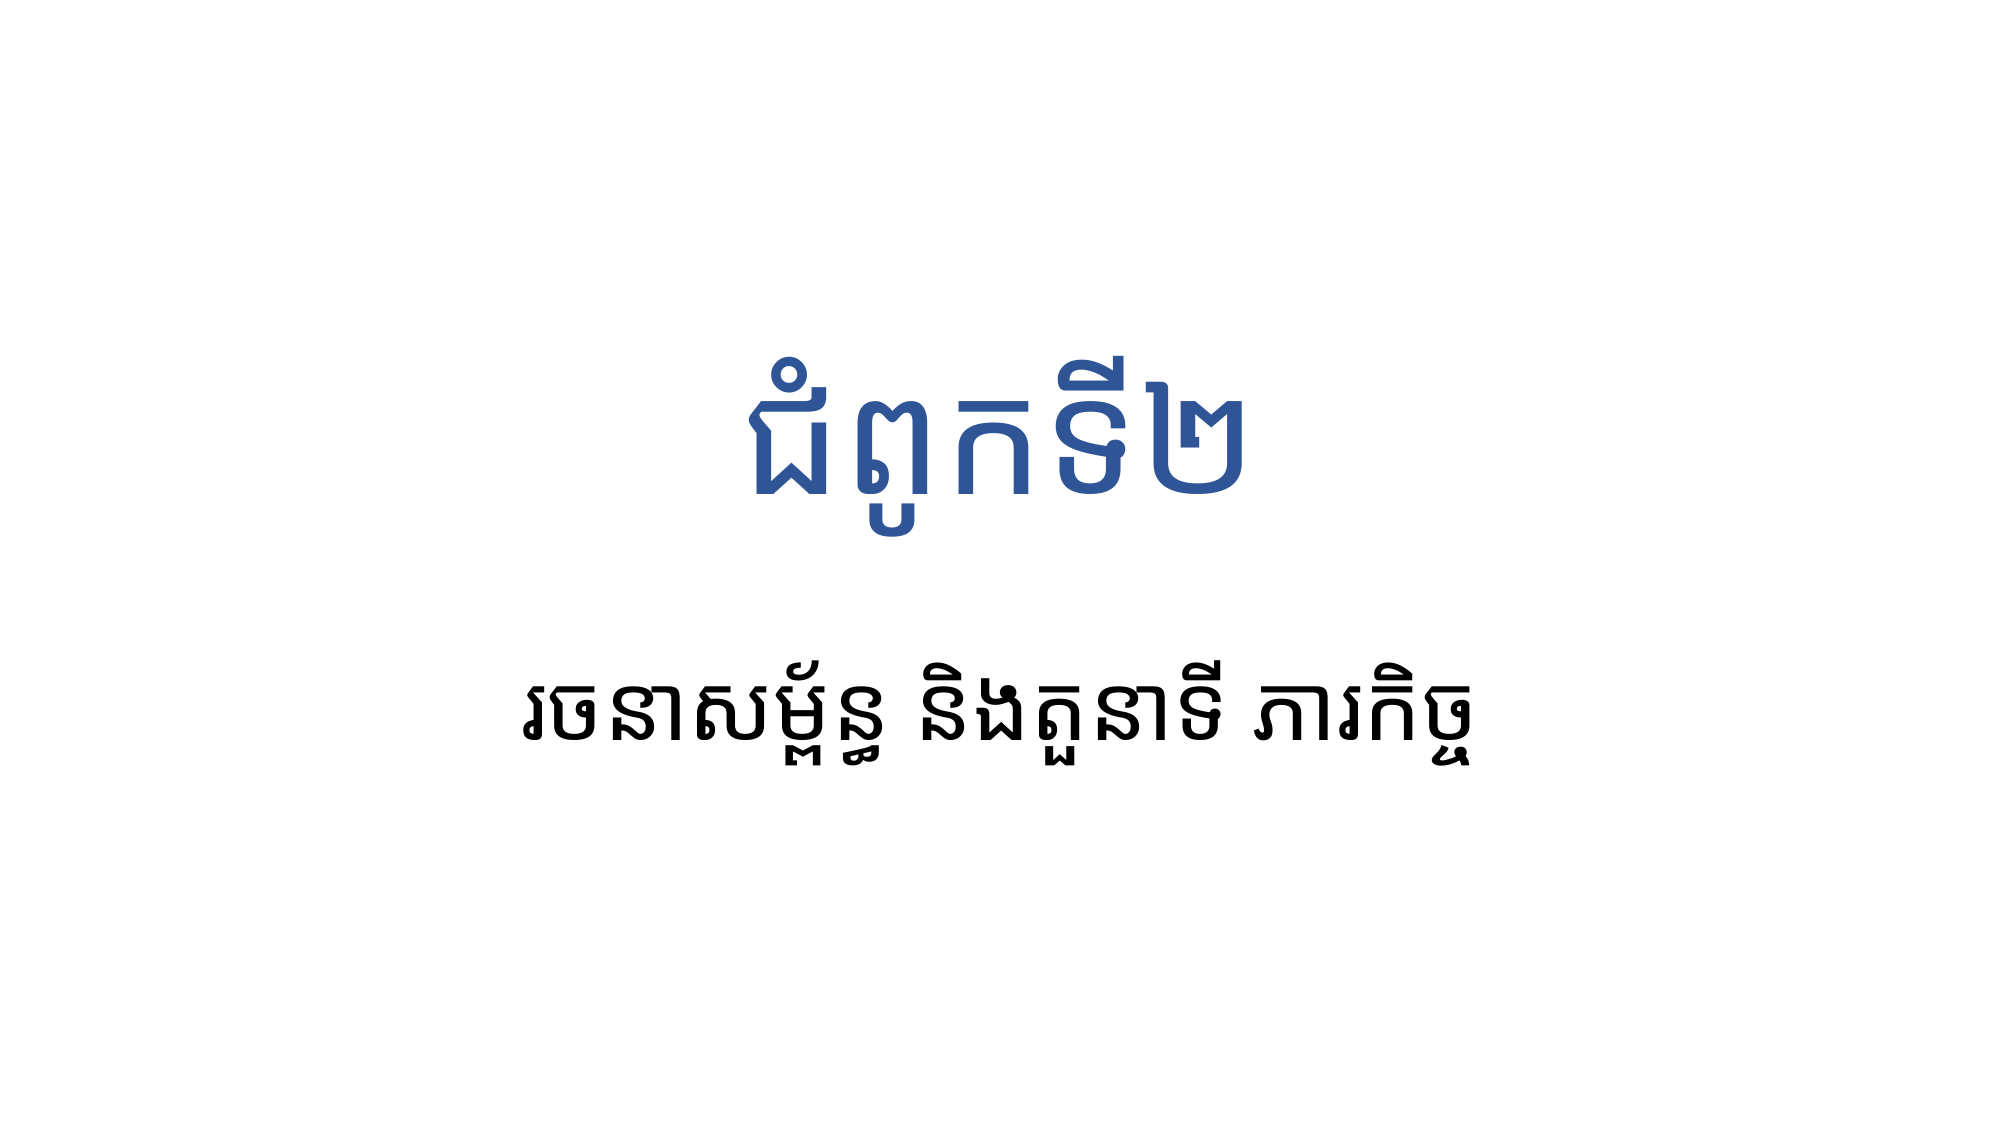

ជំពូកទី២
រចនាសម្ព័ន្ធ និងតួនាទី ភារកិច្ច
29